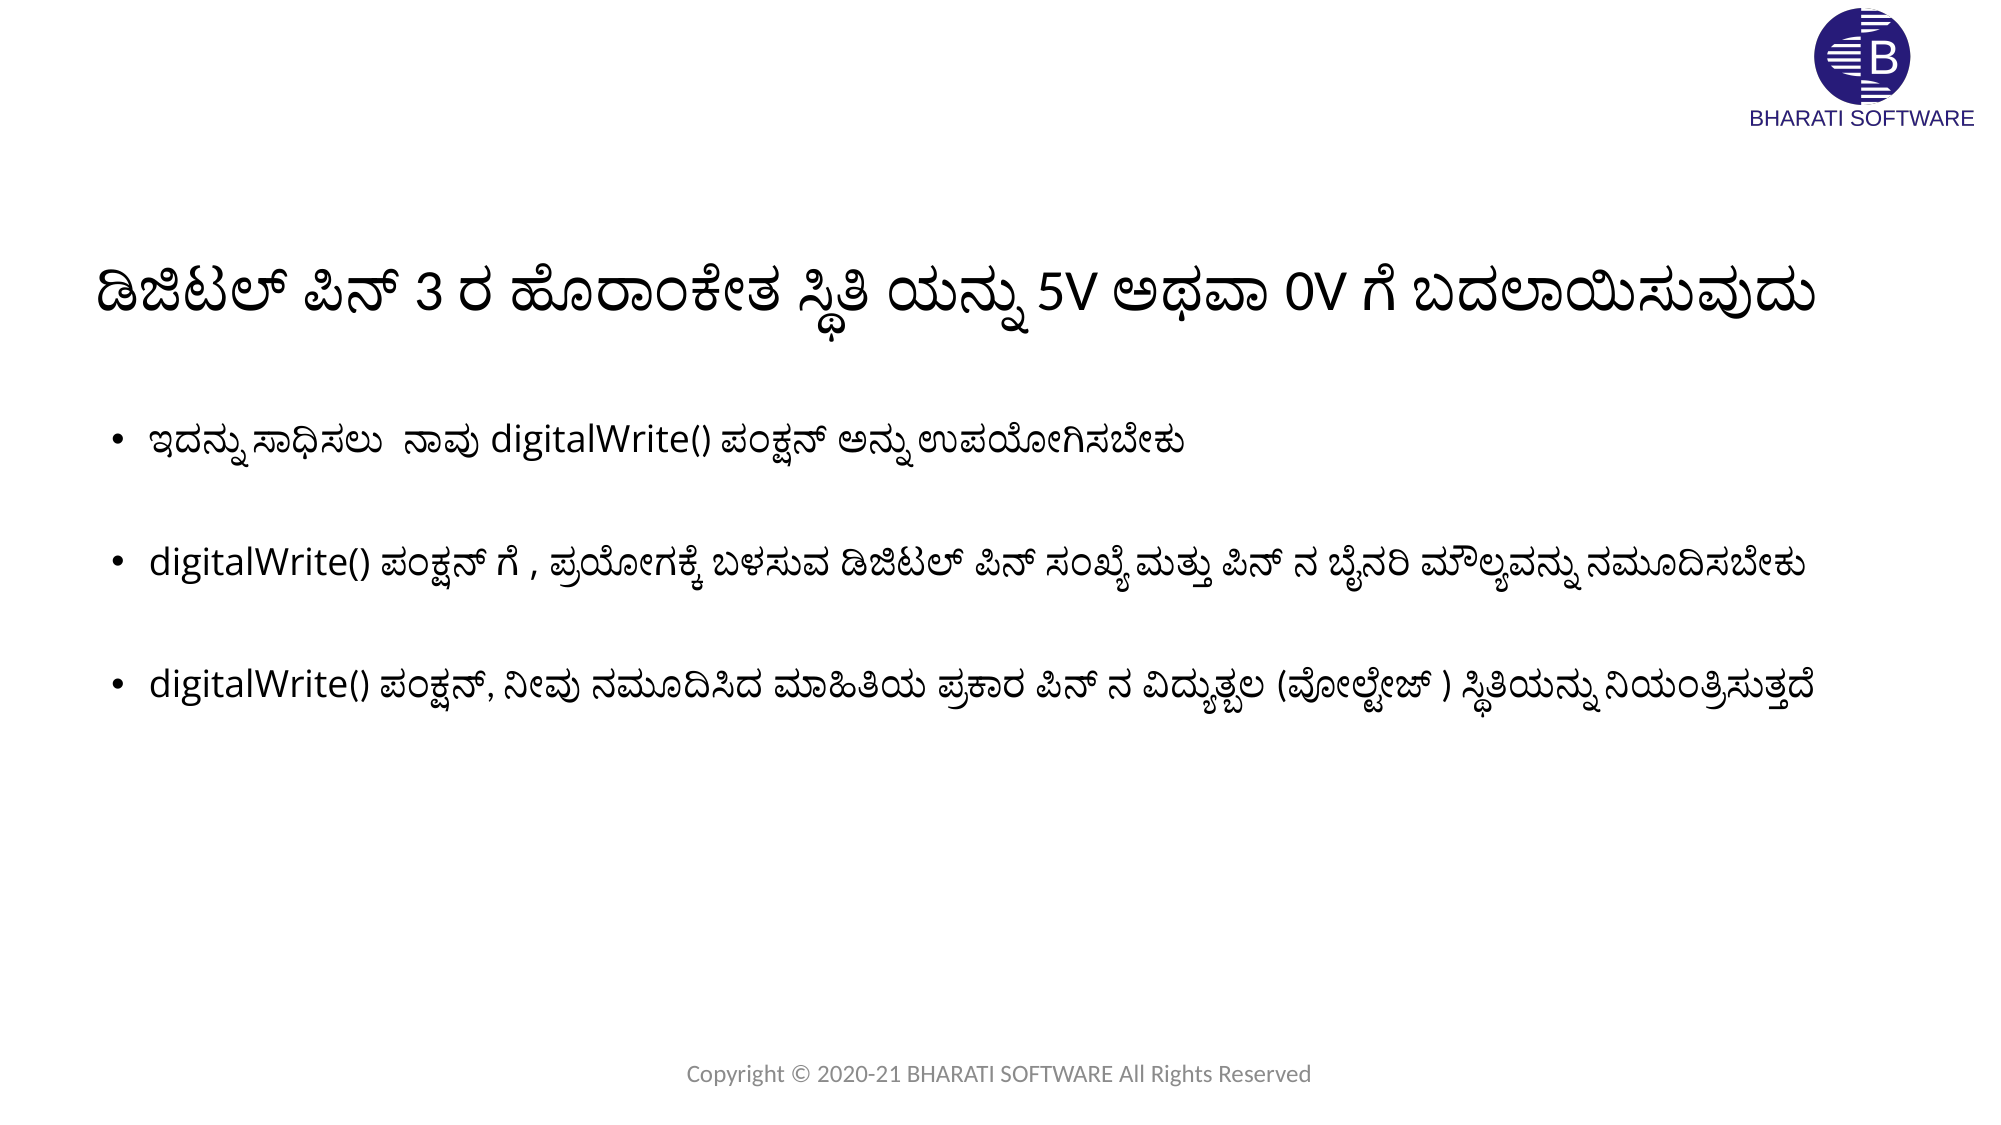

# ಡಿಜಿಟಲ್ ಪಿನ್ 3 ರ ಹೊರಾಂಕೇತ ಸ್ಥಿತಿ ಯನ್ನು 5V ಅಥವಾ 0V ಗೆ ಬದಲಾಯಿಸುವುದು
ಇದನ್ನು ಸಾಧಿಸಲು  ನಾವು digitalWrite() ಪಂಕ್ಷನ್ ಅನ್ನು ಉಪಯೋಗಿಸಬೇಕು

digitalWrite() ಪಂಕ್ಷನ್ ಗೆ , ಪ್ರಯೋಗಕ್ಕೆ ಬಳಸುವ ಡಿಜಿಟಲ್ ಪಿನ್ ಸಂಖ್ಯೆ ಮತ್ತು ಪಿನ್ ನ ಬೈನರಿ ಮೌಲ್ಯವನ್ನು ನಮೂದಿಸಬೇಕು

digitalWrite() ಪಂಕ್ಷನ್, ನೀವು ನಮೂದಿಸಿದ ಮಾಹಿತಿಯ ಪ್ರಕಾರ ಪಿನ್ ನ ವಿದ್ಯುತ್ಬಲ (ವೋಲ್ಟೇಜ್ ) ಸ್ಥಿತಿಯನ್ನು ನಿಯಂತ್ರಿಸುತ್ತದೆ

Copyright © 2020-21 BHARATI SOFTWARE All Rights Reserved